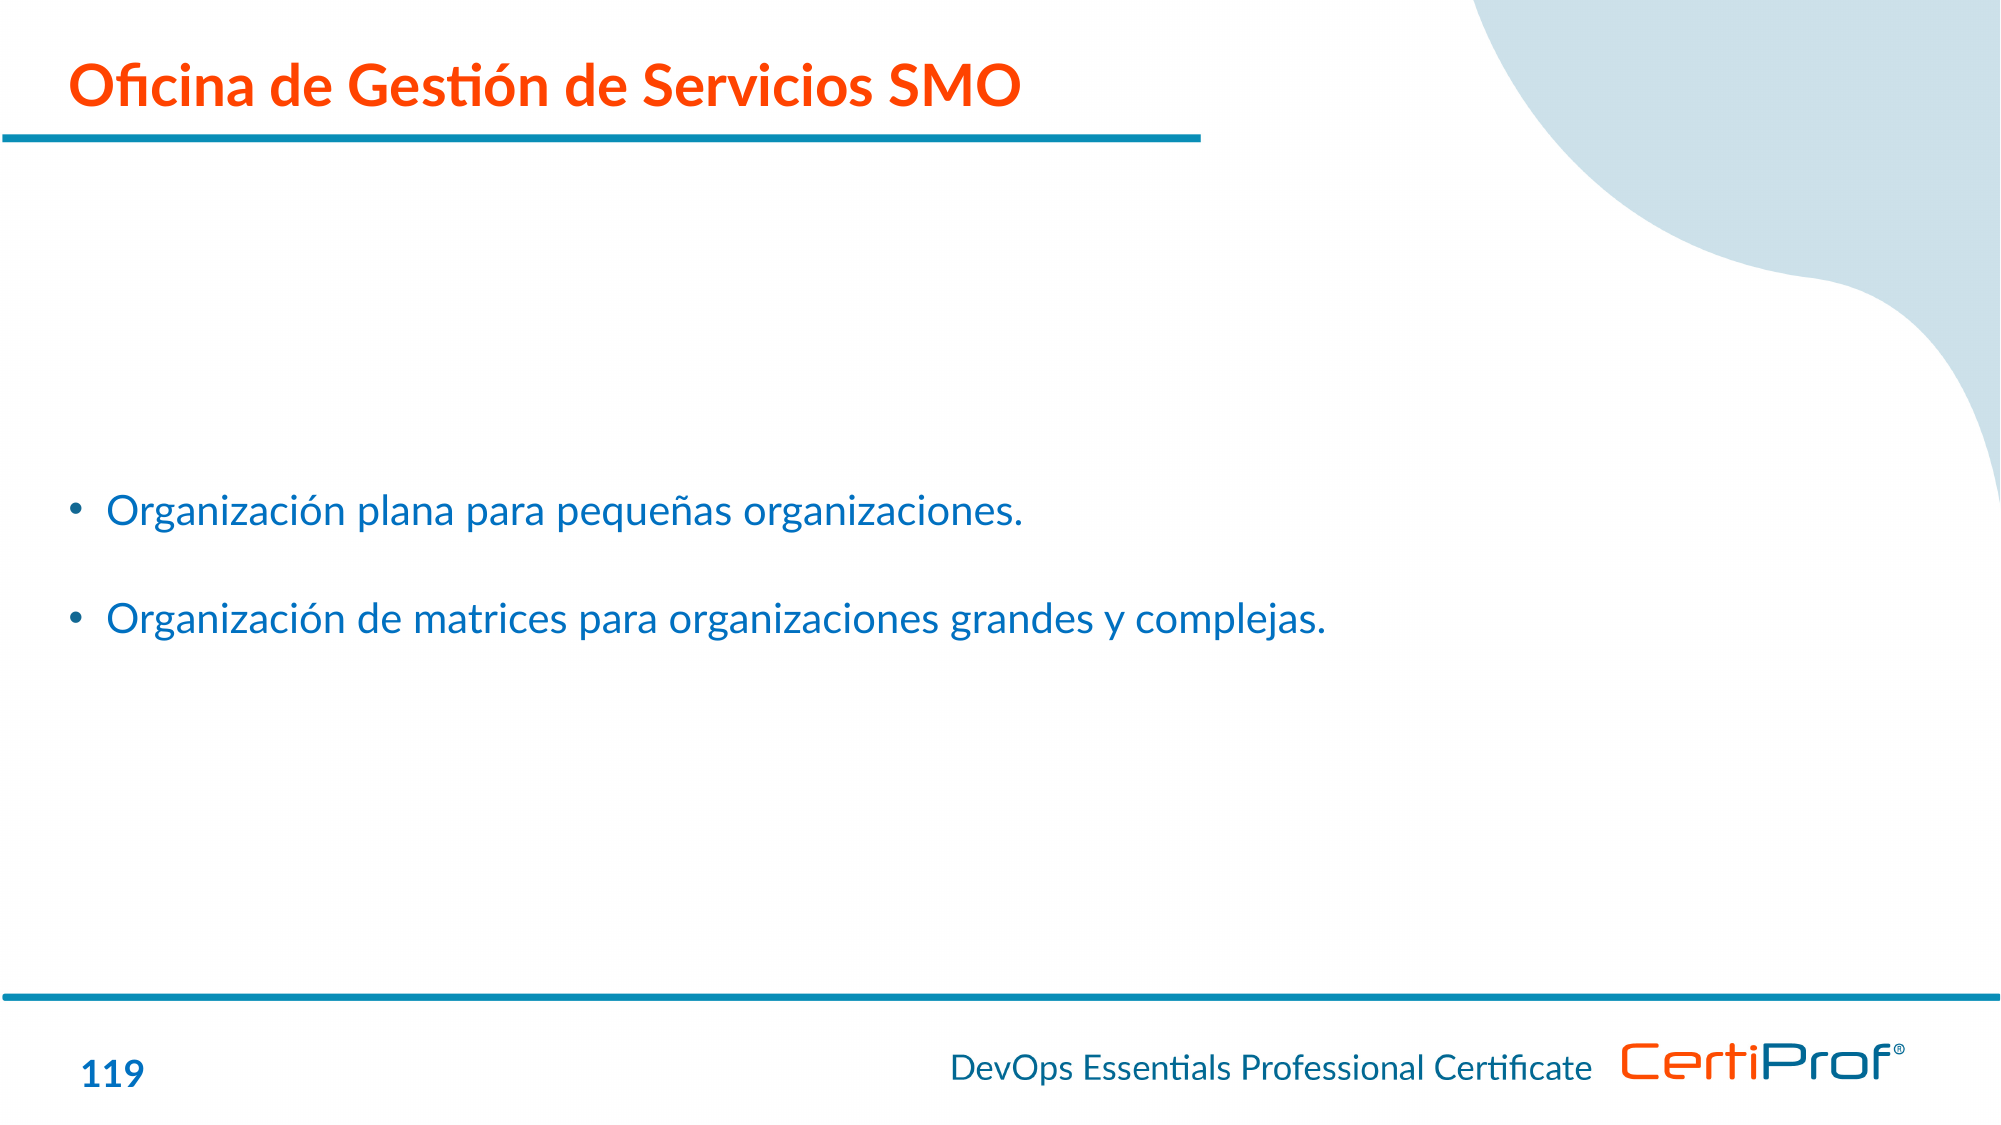

Oficina de Gestión de Servicios SMO
Organización plana para pequeñas organizaciones.

Organización de matrices para organizaciones grandes y complejas.